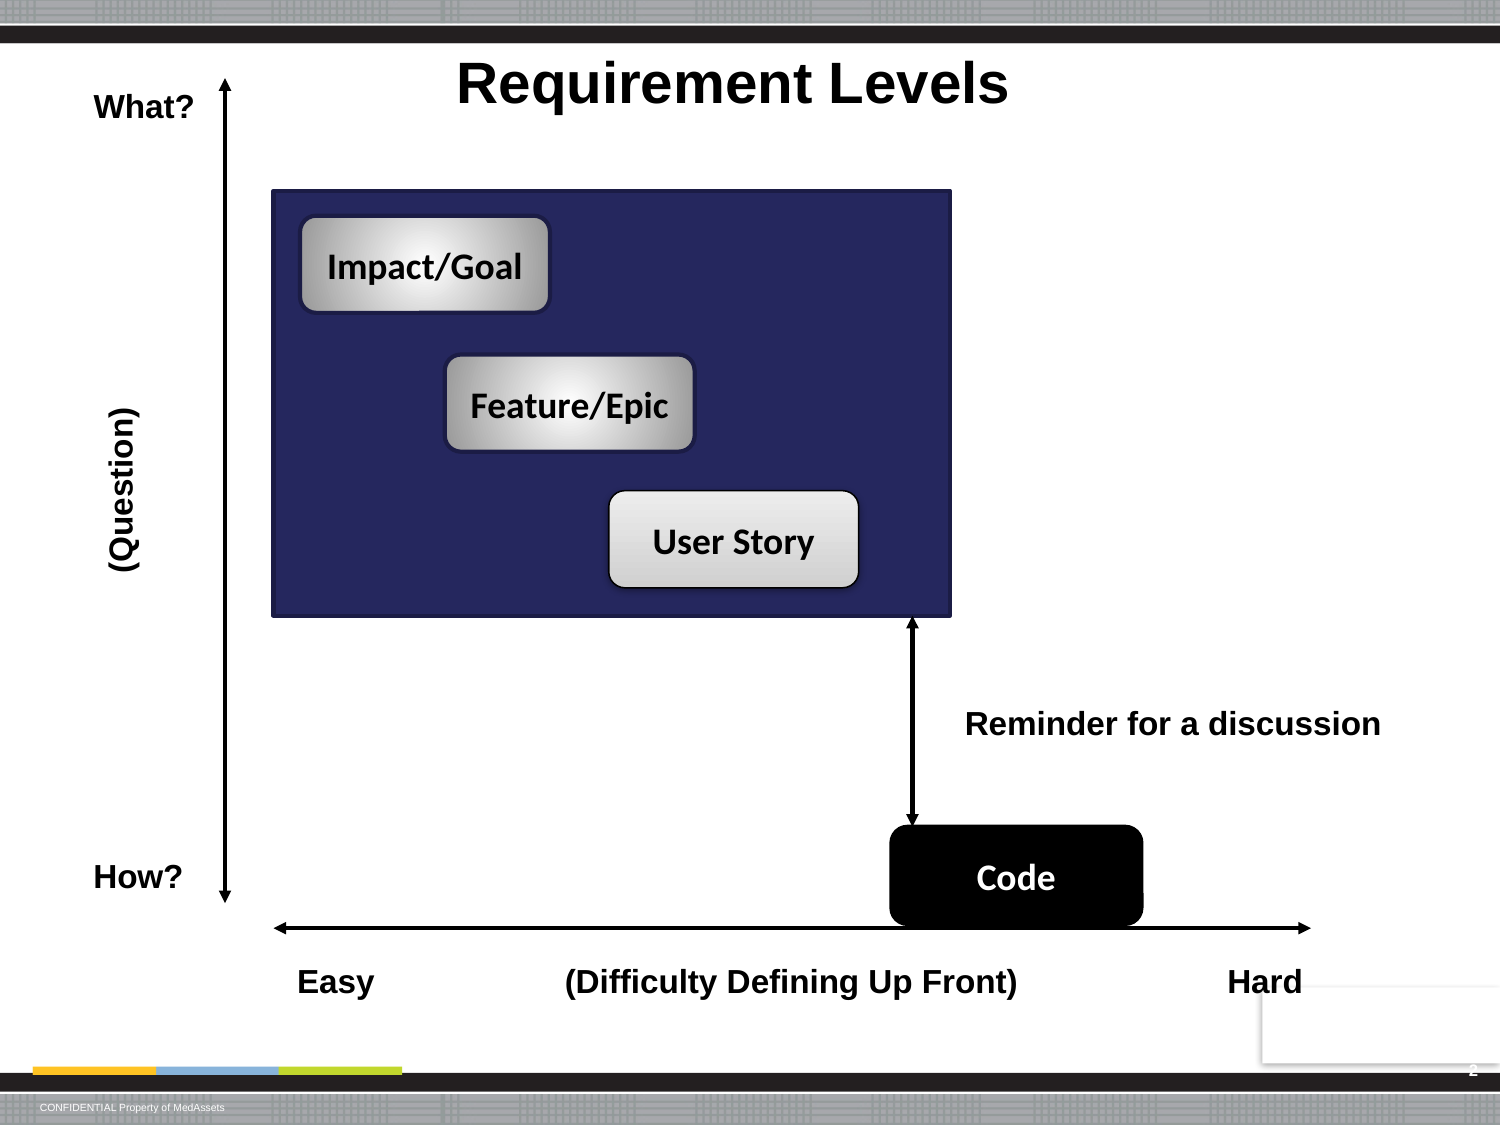

Requirement Levels
What?

Impact/Goal
Feature/Epic
(Question)
User Story
Reminder for a discussion
Code
How?
Easy
(Difficulty Defining Up Front)
Hard
2